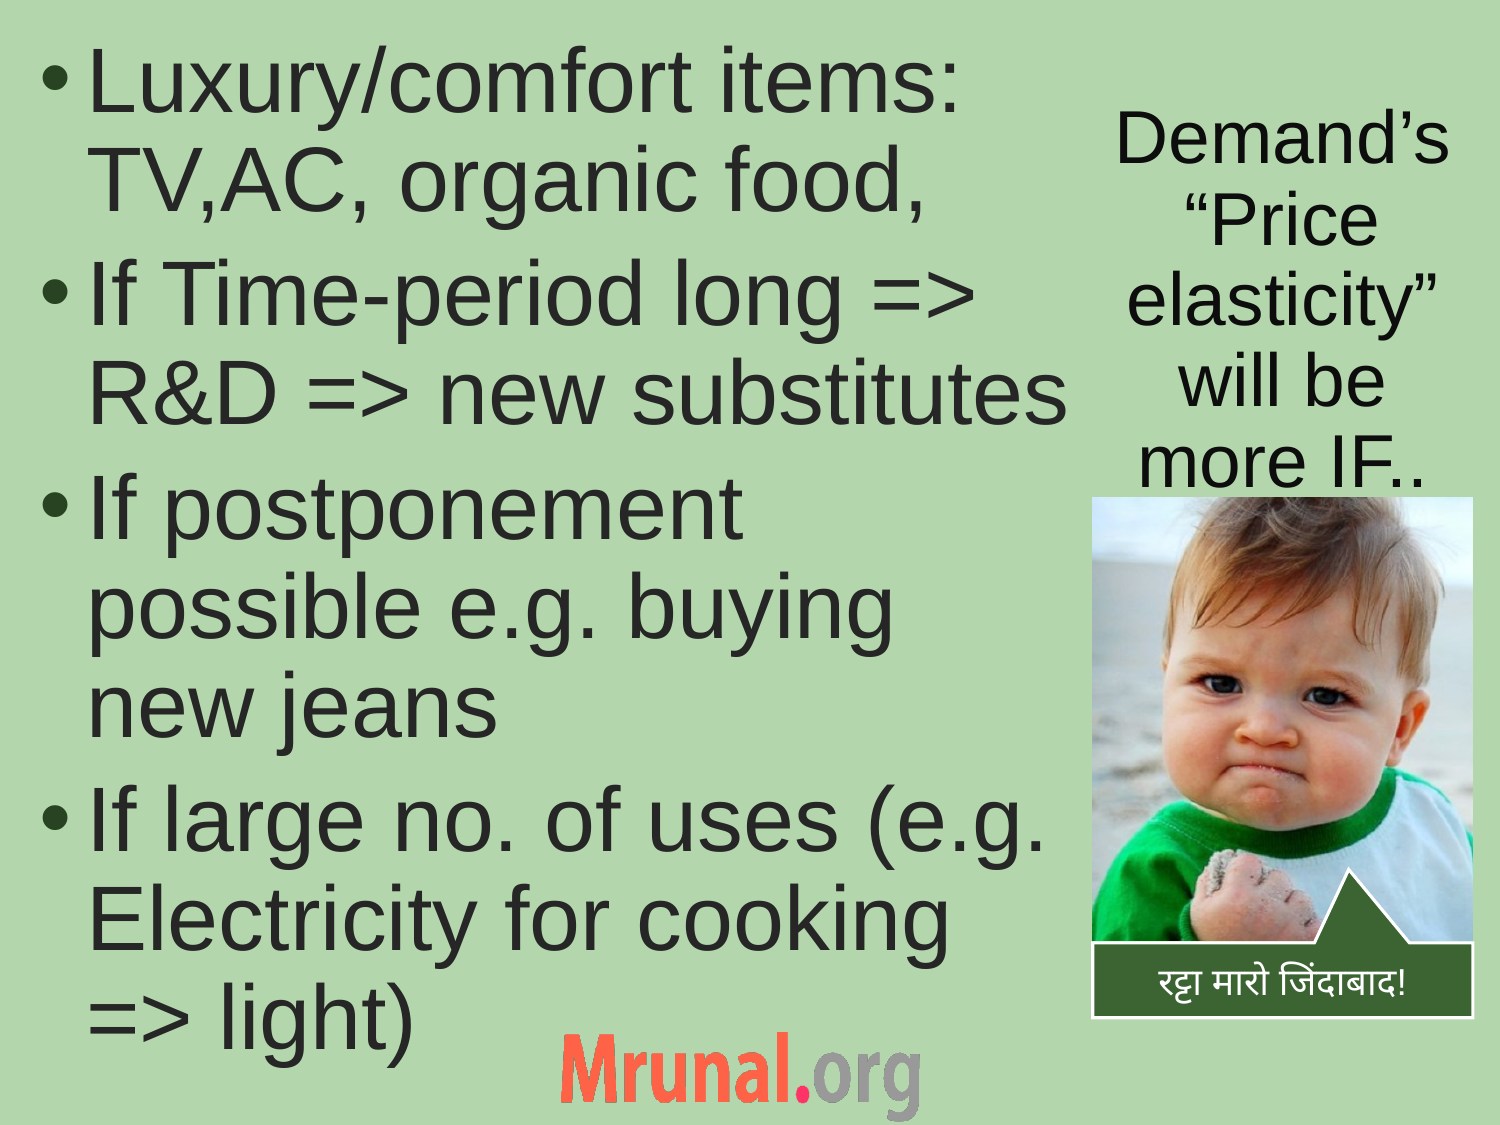

Luxury/comfort items: TV,AC, organic food,
If Time-period long => R&D => new substitutes
If postponement possible e.g. buying new jeans
If large no. of uses (e.g. Electricity for cooking => light)
# Demand’s “Price elasticity” will be more IF..